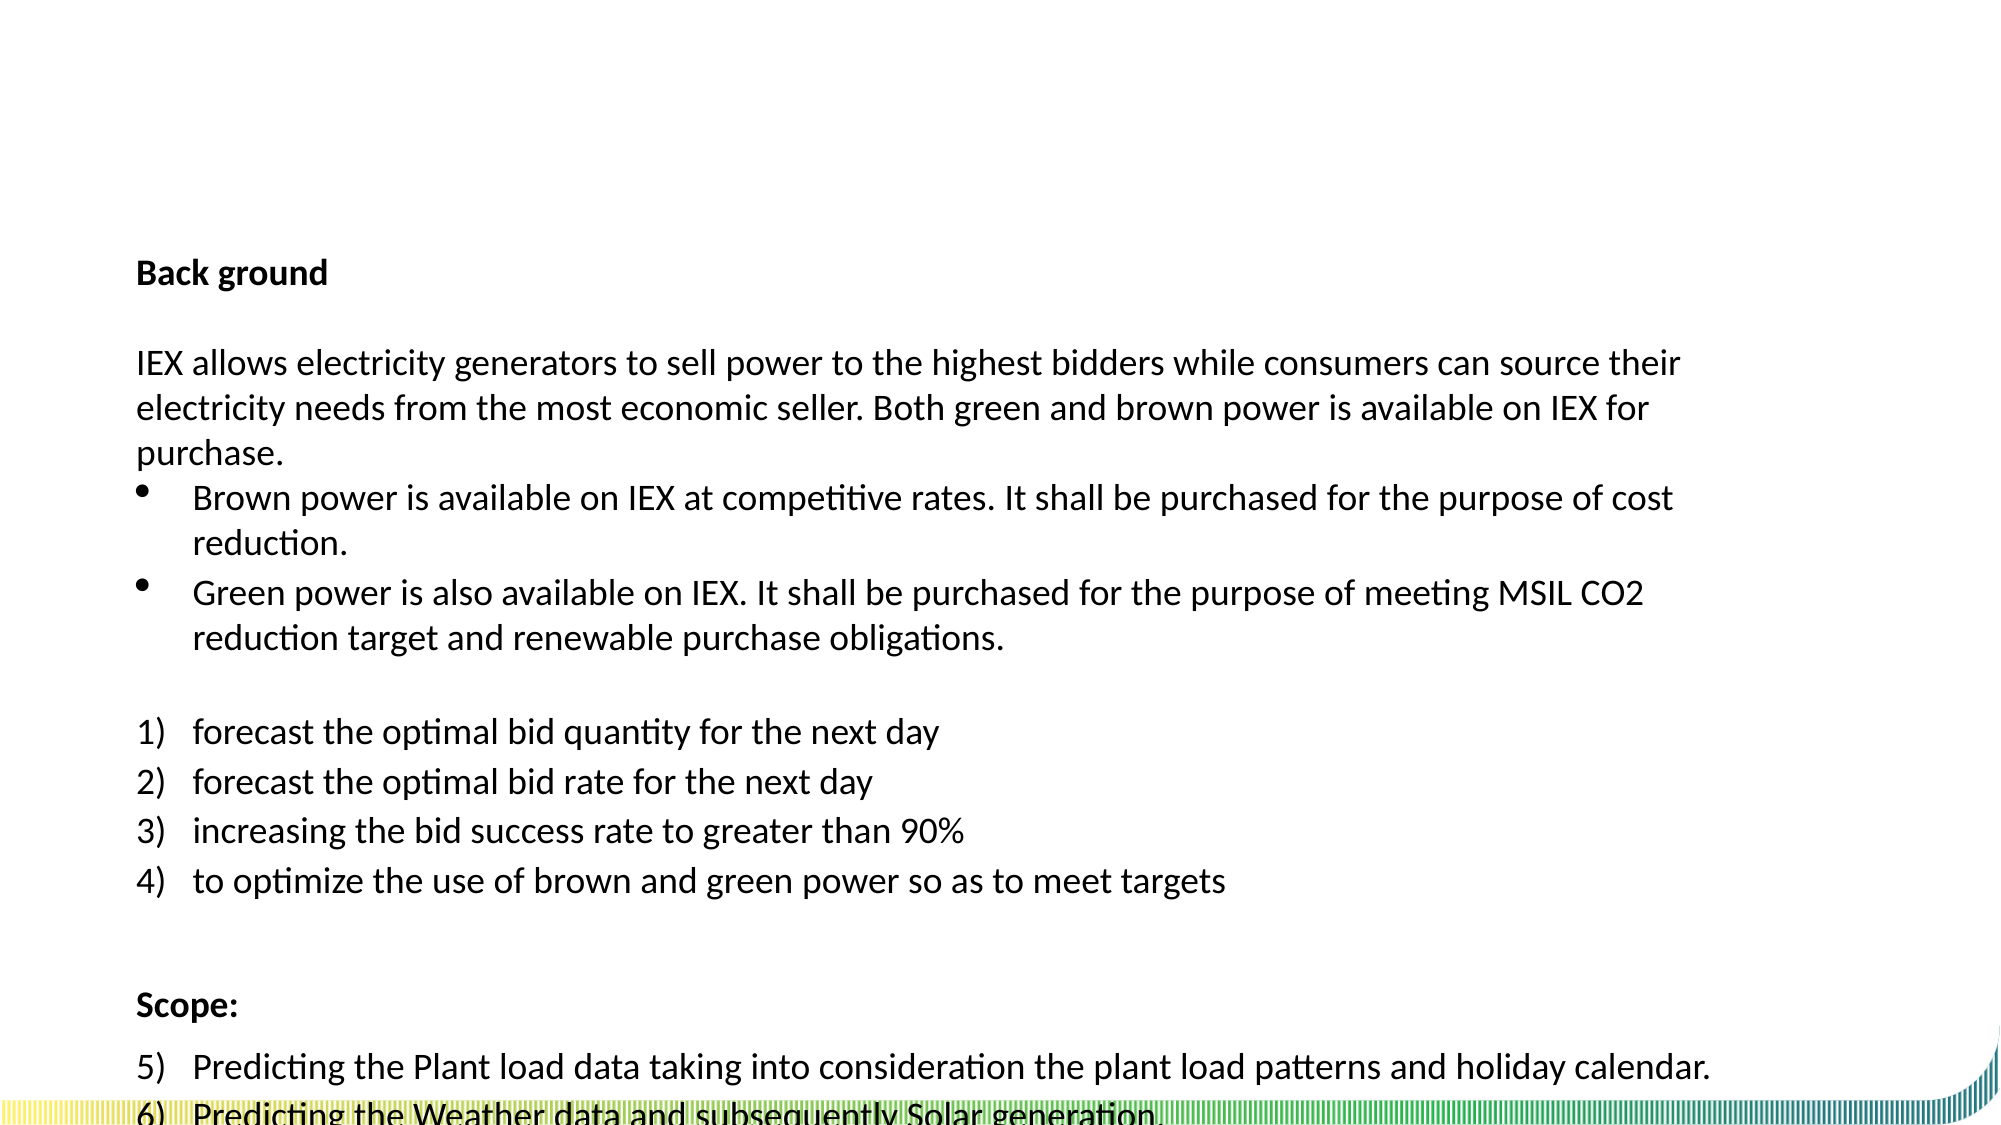

2

Back ground

IEX allows electricity generators to sell power to the highest bidders while consumers can source their electricity needs from the most economic seller. Both green and brown power is available on IEX for purchase.
Brown power is available on IEX at competitive rates. It shall be purchased for the purpose of cost reduction.
Green power is also available on IEX. It shall be purchased for the purpose of meeting MSIL CO2 reduction target and renewable purchase obligations.

forecast the optimal bid quantity for the next day
forecast the optimal bid rate for the next day
increasing the bid success rate to greater than 90%
to optimize the use of brown and green power so as to meet targets

Scope:
Predicting the Plant load data taking into consideration the plant load patterns and holiday calendar.
Predicting the Weather data and subsequently Solar generation.
Forecasting algorithm for quantity and rate
Optimization algorithm based on day’s constraints to select between brown and green, rate and winning trade-offs
Middleware to provide API